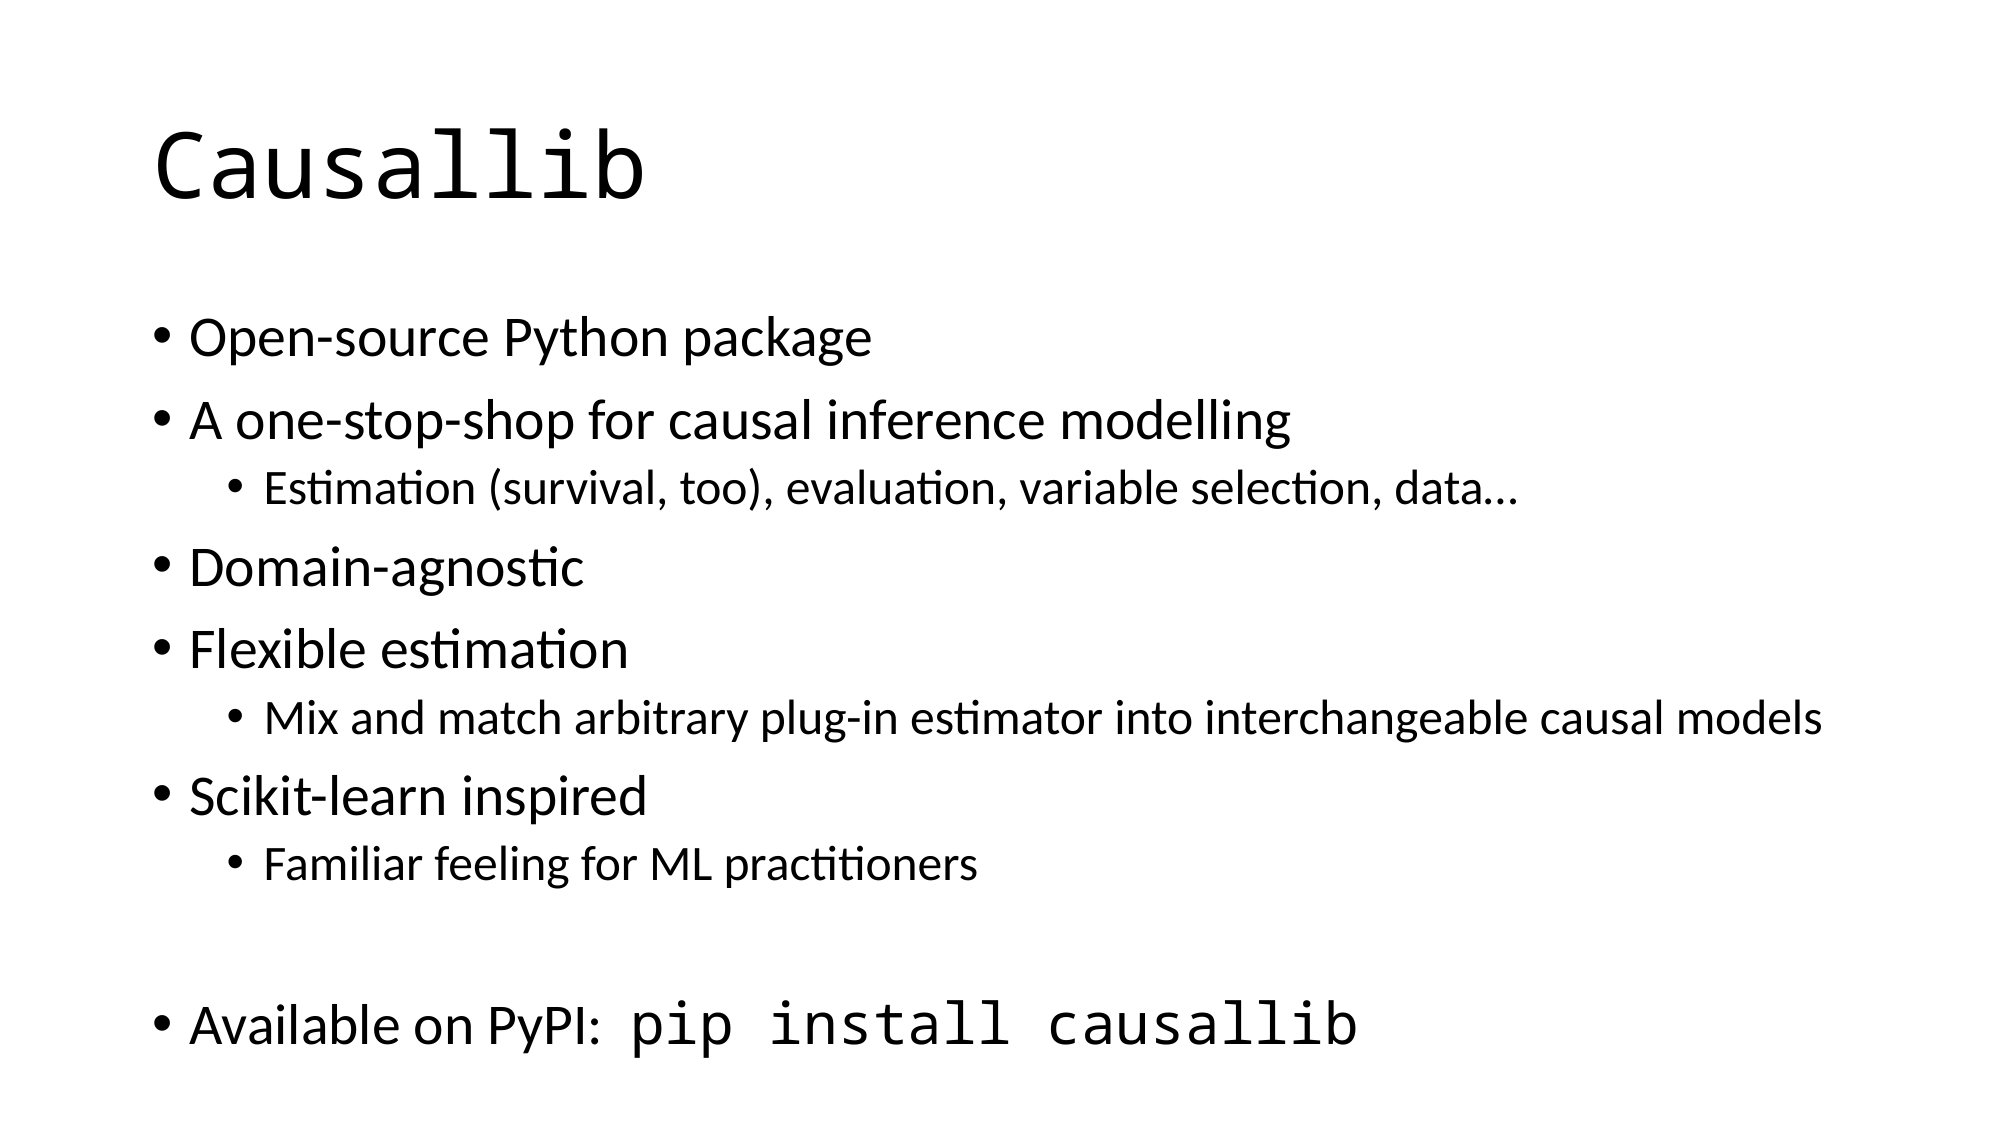

# Causallib
Open-source Python package
A one-stop-shop for causal inference modelling
Estimation (survival, too), evaluation, variable selection, data…
Domain-agnostic
Flexible estimation
Mix and match arbitrary plug-in estimator into interchangeable causal models
Scikit-learn inspired
Familiar feeling for ML practitioners

Available on PyPI:  pip install causallib